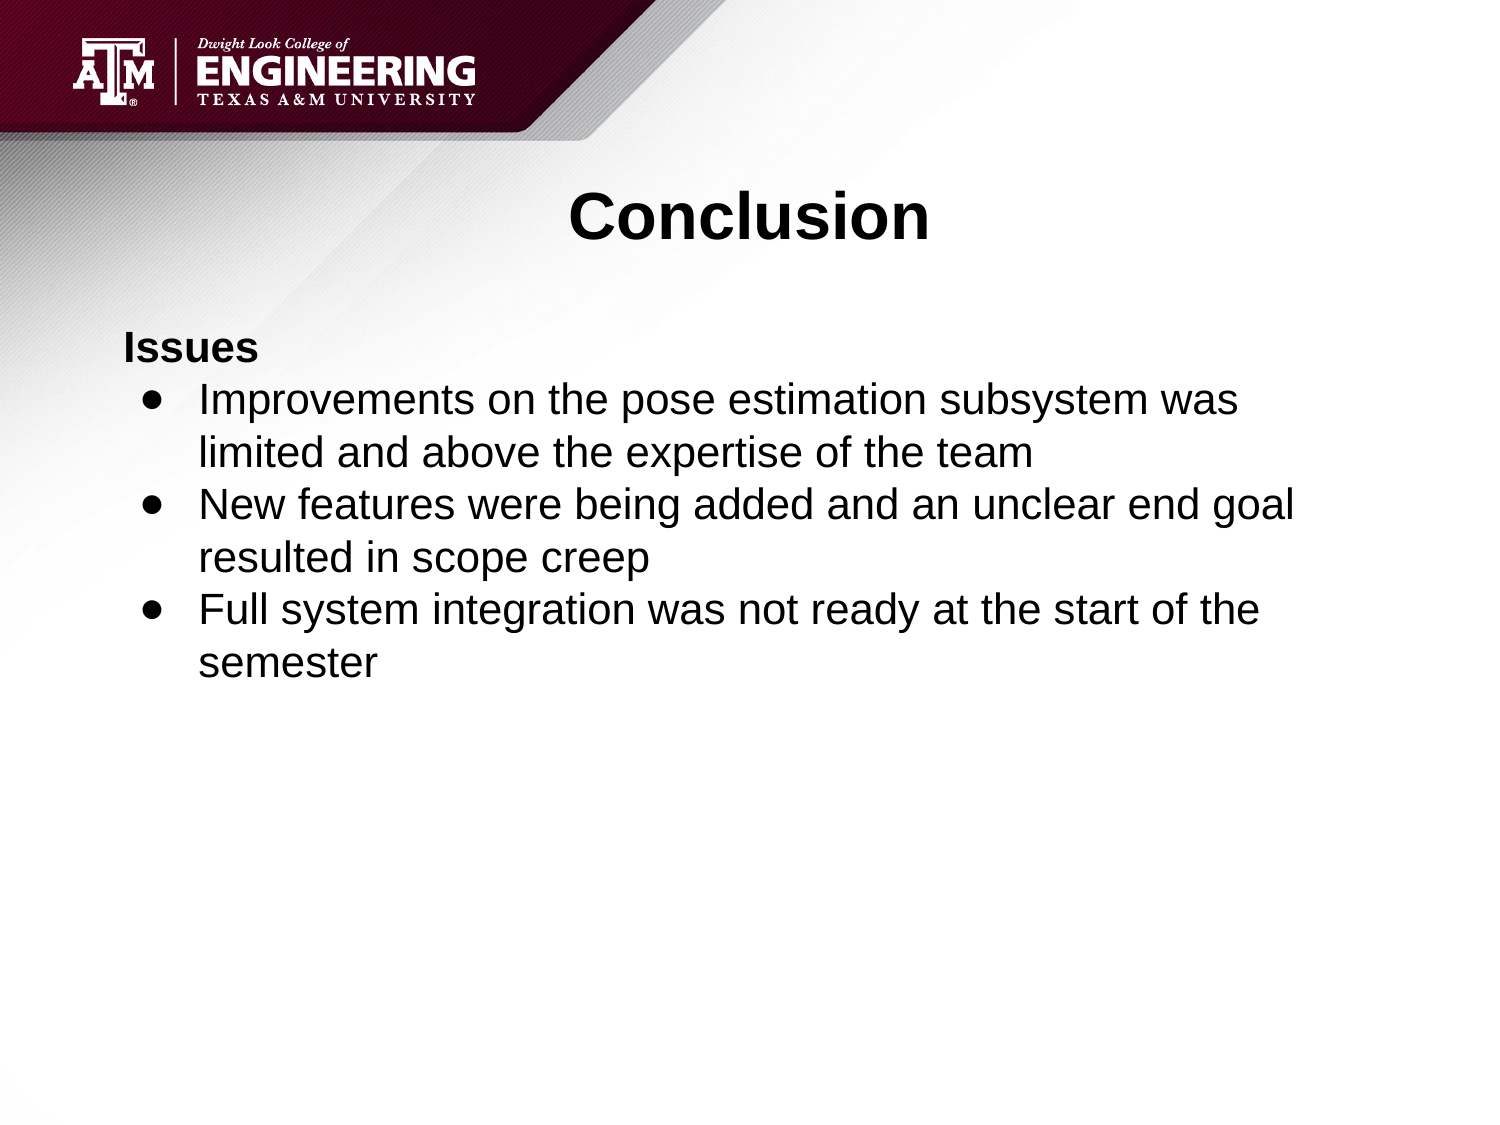

# Conclusion
Issues
Improvements on the pose estimation subsystem was limited and above the expertise of the team
New features were being added and an unclear end goal resulted in scope creep
Full system integration was not ready at the start of the semester